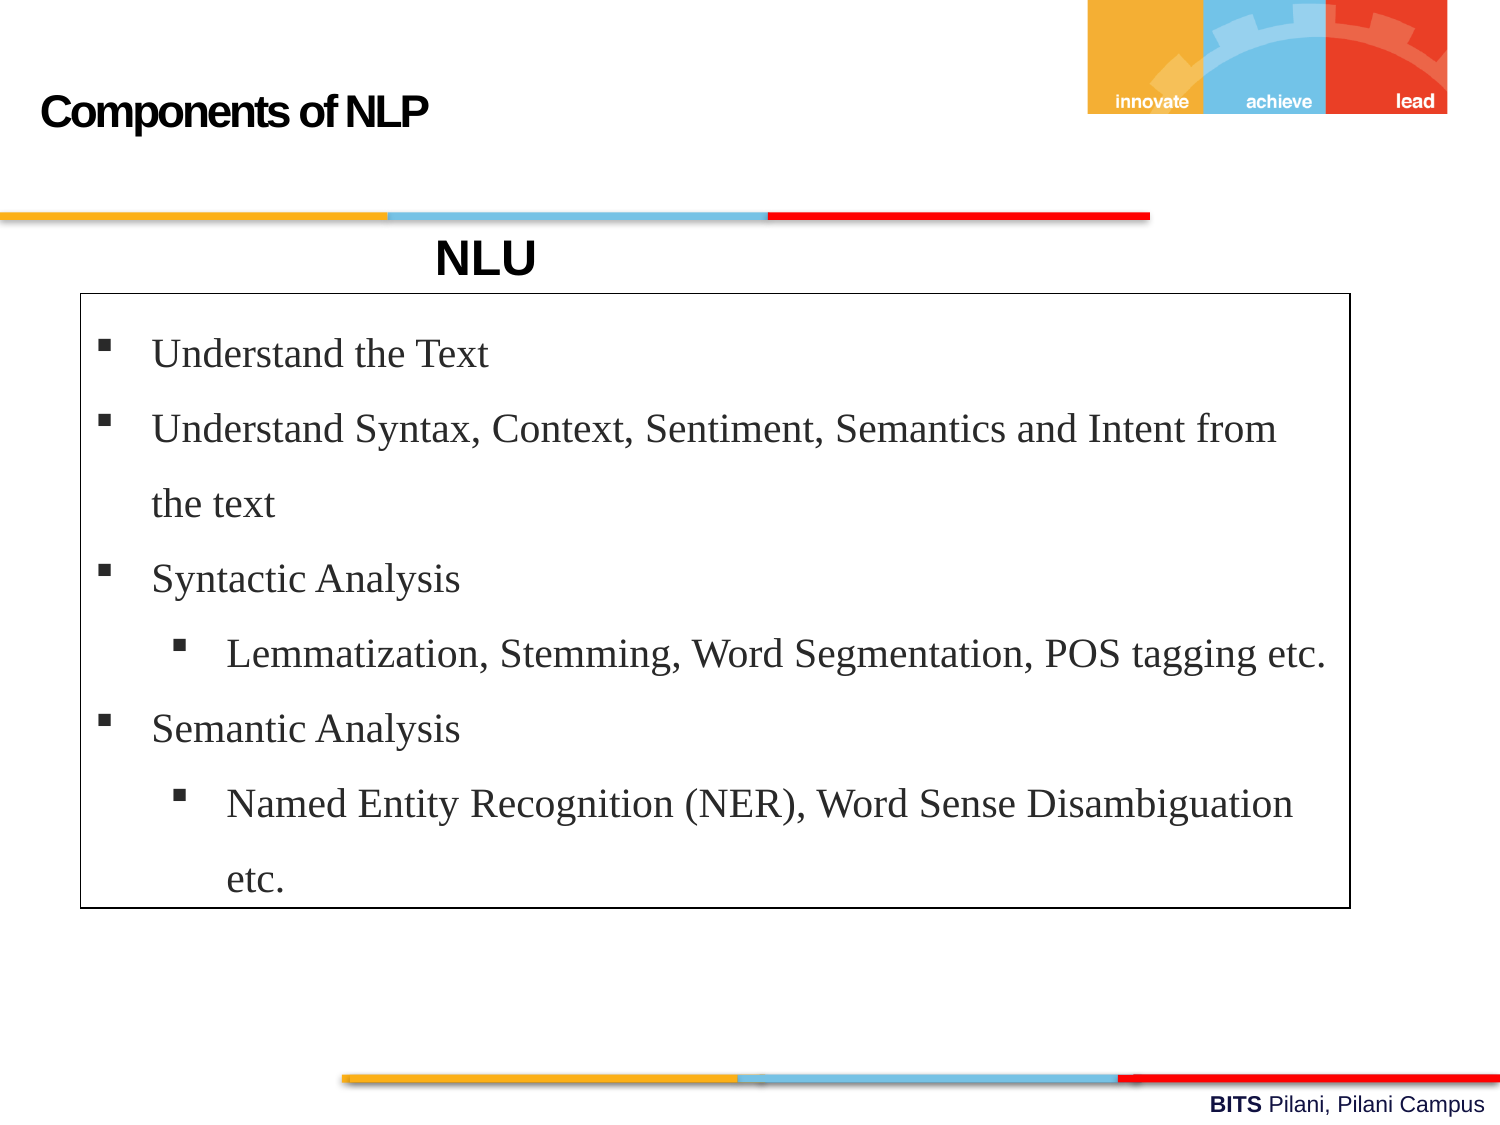

Components of NLP
NLU
Understand the Text
Understand Syntax, Context, Sentiment, Semantics and Intent from the text
Syntactic Analysis
Lemmatization, Stemming, Word Segmentation, POS tagging etc.
Semantic Analysis
Named Entity Recognition (NER), Word Sense Disambiguation etc.